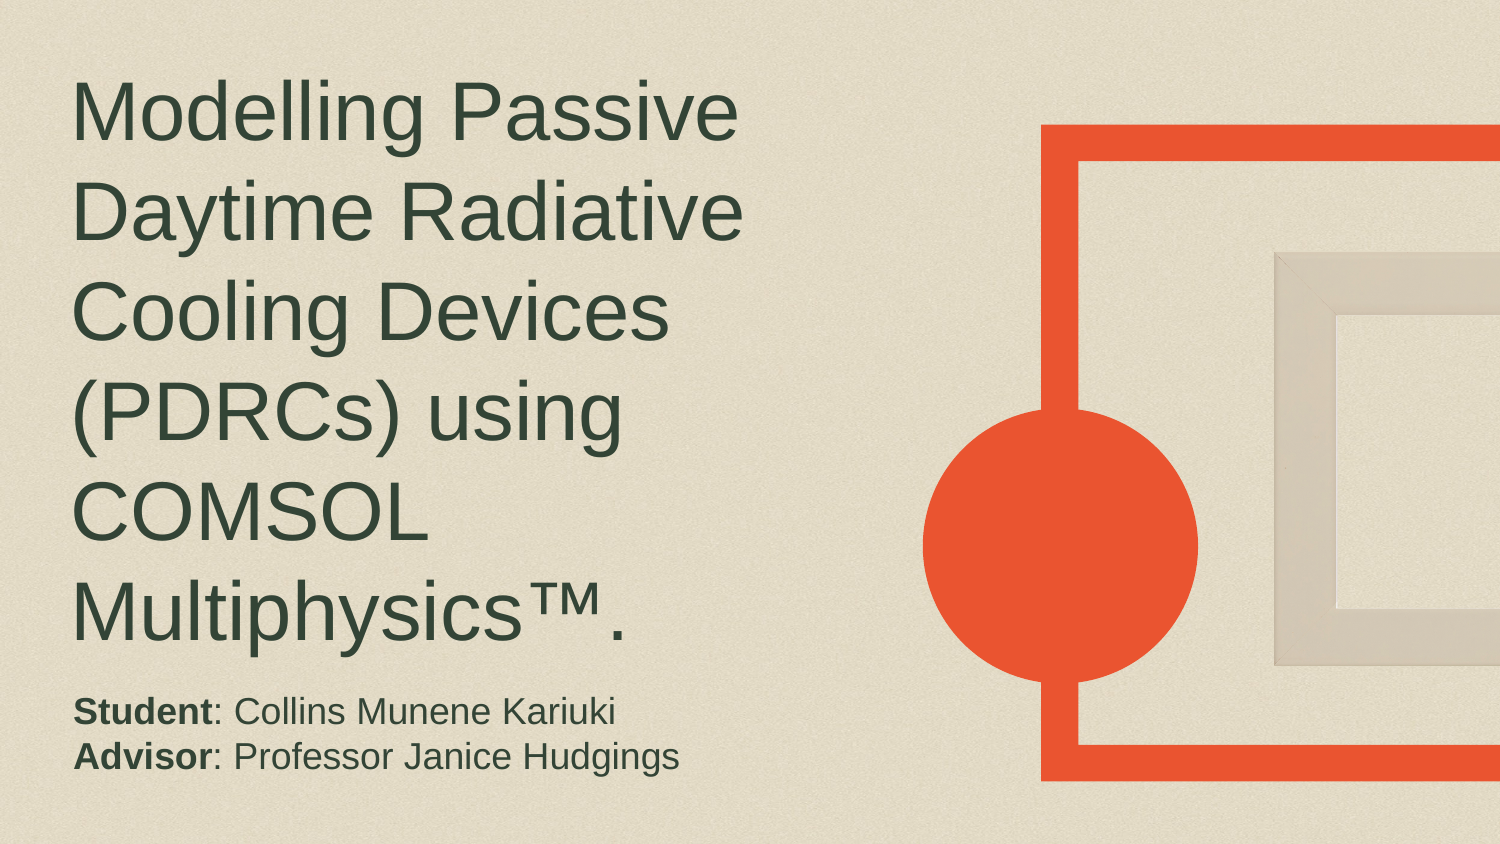

# Modelling Passive Daytime Radiative Cooling Devices (PDRCs) using COMSOL Multiphysics™.

Student: Collins Munene Kariuki
Advisor: Professor Janice Hudgings